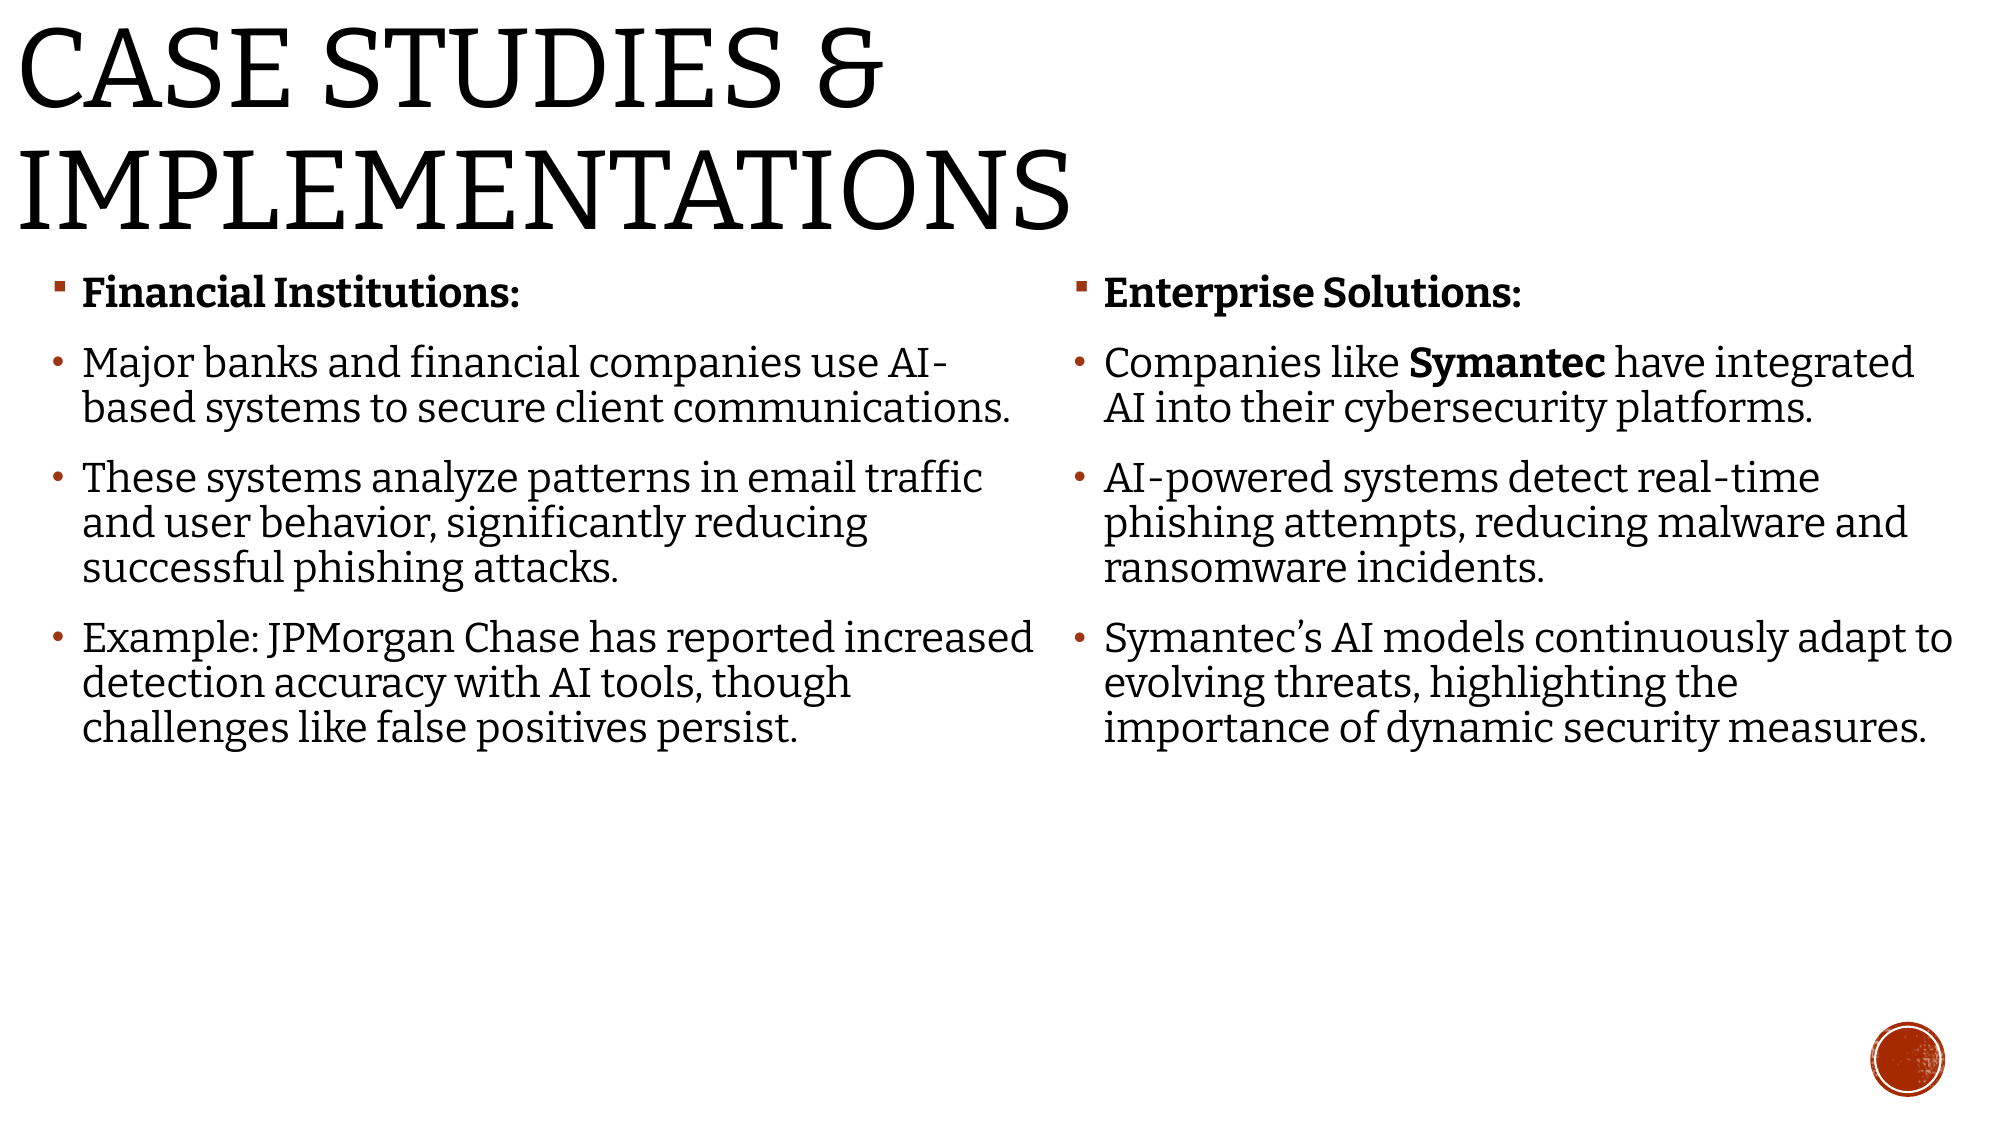

# Case Studies & Implementations
Financial Institutions:
Major banks and financial companies use AI-based systems to secure client communications.
These systems analyze patterns in email traffic and user behavior, significantly reducing successful phishing attacks.
Example: JPMorgan Chase has reported increased detection accuracy with AI tools, though challenges like false positives persist.

Enterprise Solutions:
Companies like Symantec have integrated AI into their cybersecurity platforms.
AI-powered systems detect real-time phishing attempts, reducing malware and ransomware incidents.
Symantec’s AI models continuously adapt to evolving threats, highlighting the importance of dynamic security measures.